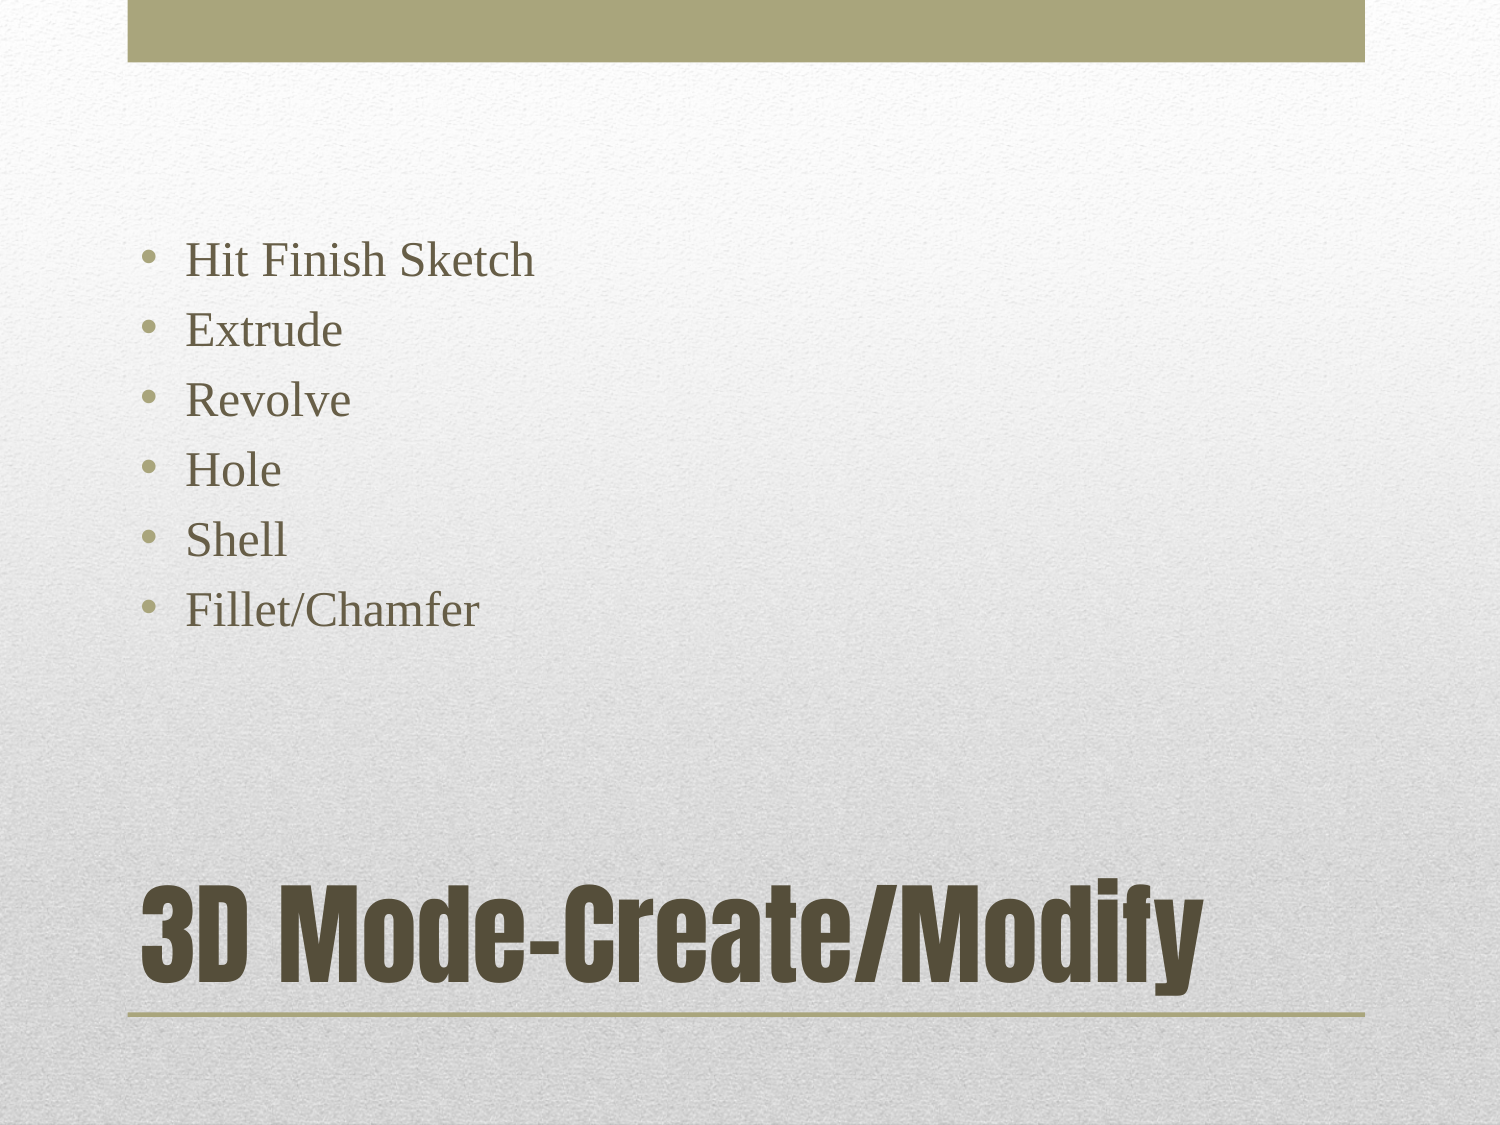

Hit Finish Sketch
Extrude
Revolve
Hole
Shell
Fillet/Chamfer
# 3D Mode-Create/Modify